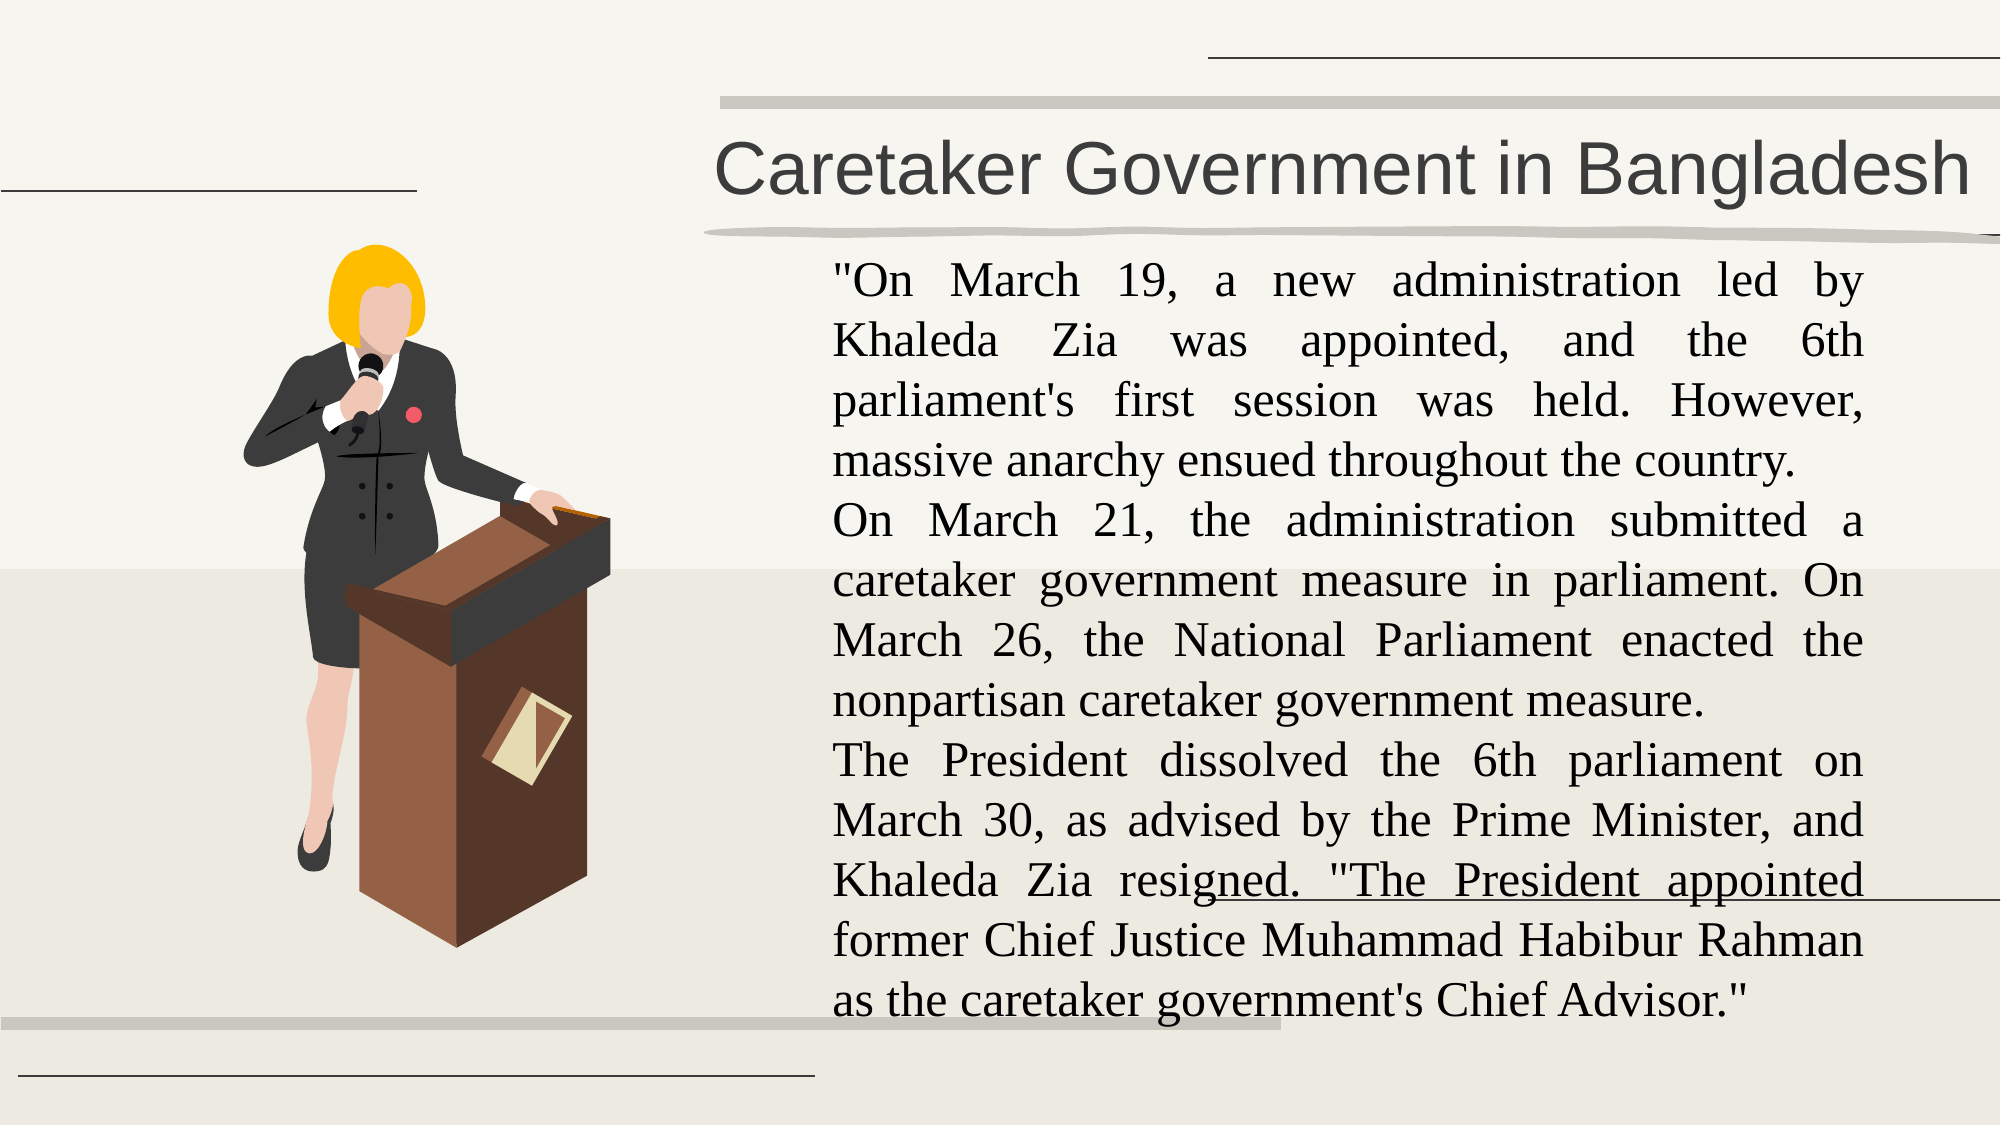

# Caretaker Government in Bangladesh

"On March 19, a new administration led by Khaleda Zia was appointed, and the 6th parliament's first session was held. However, massive anarchy ensued throughout the country.
On March 21, the administration submitted a caretaker government measure in parliament. On March 26, the National Parliament enacted the nonpartisan caretaker government measure.
The President dissolved the 6th parliament on March 30, as advised by the Prime Minister, and Khaleda Zia resigned. "The President appointed former Chief Justice Muhammad Habibur Rahman as the caretaker government's Chief Advisor."